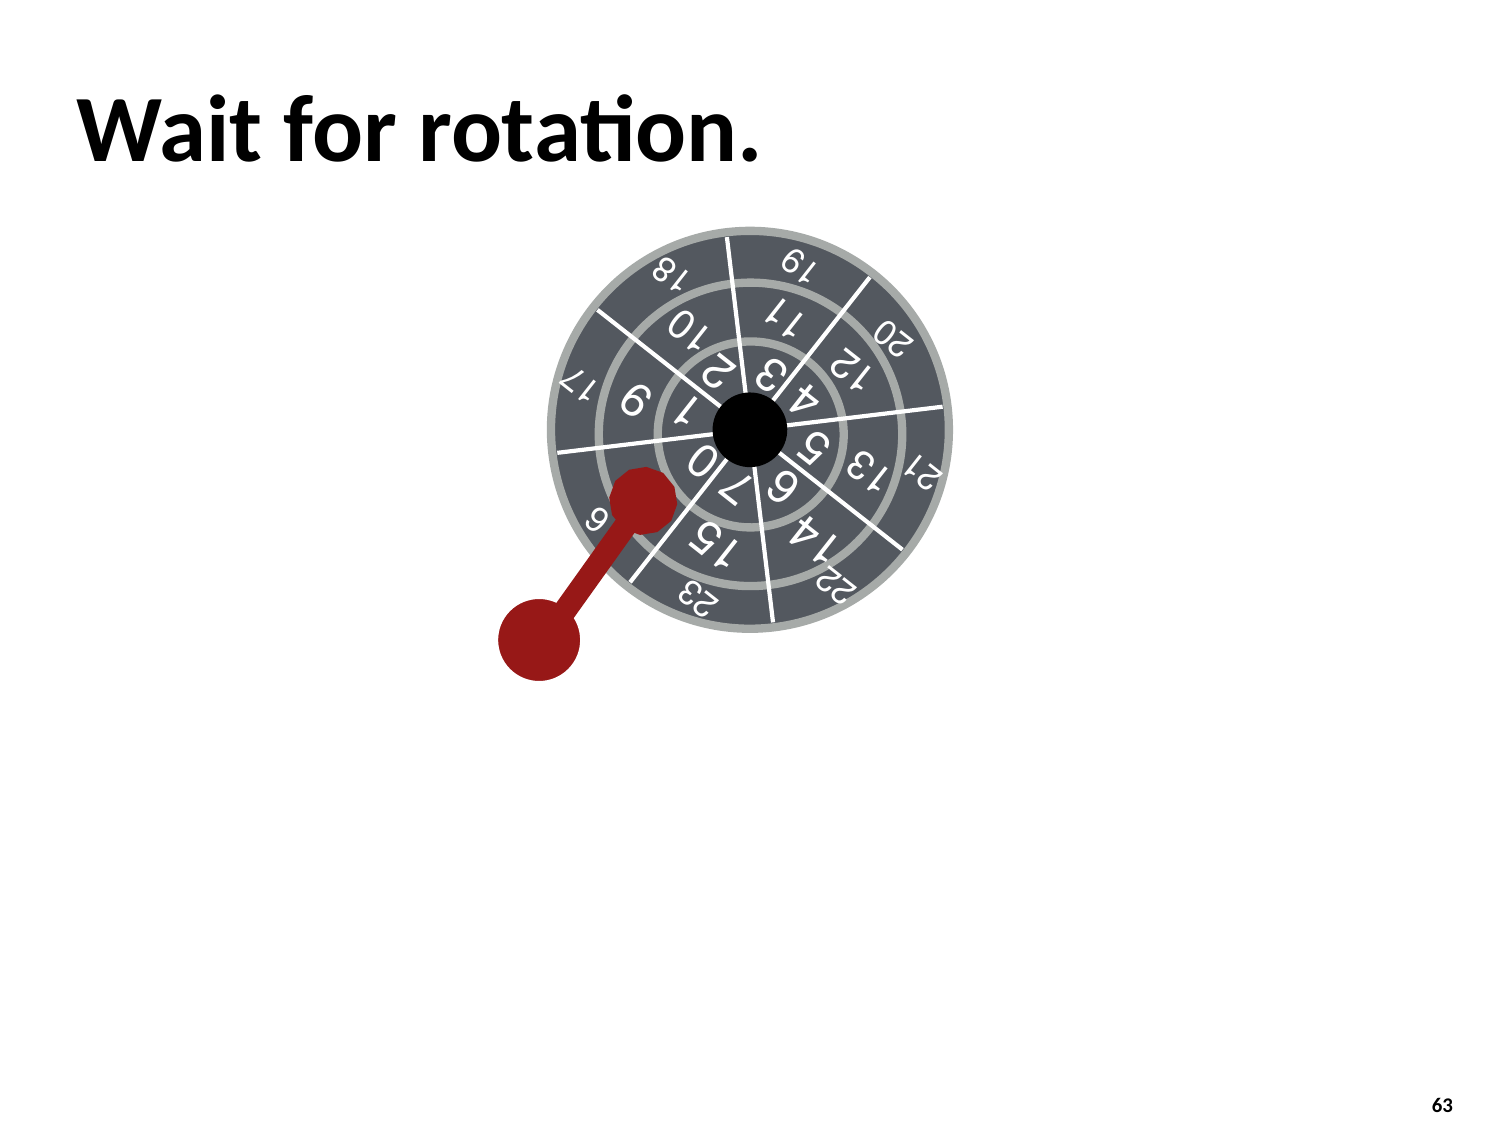

# Wait for rotation.

23
16

15
8

22
17

7
0
9
14
1
6

2
5

13
10
3
4
21
18
12
11
20
19